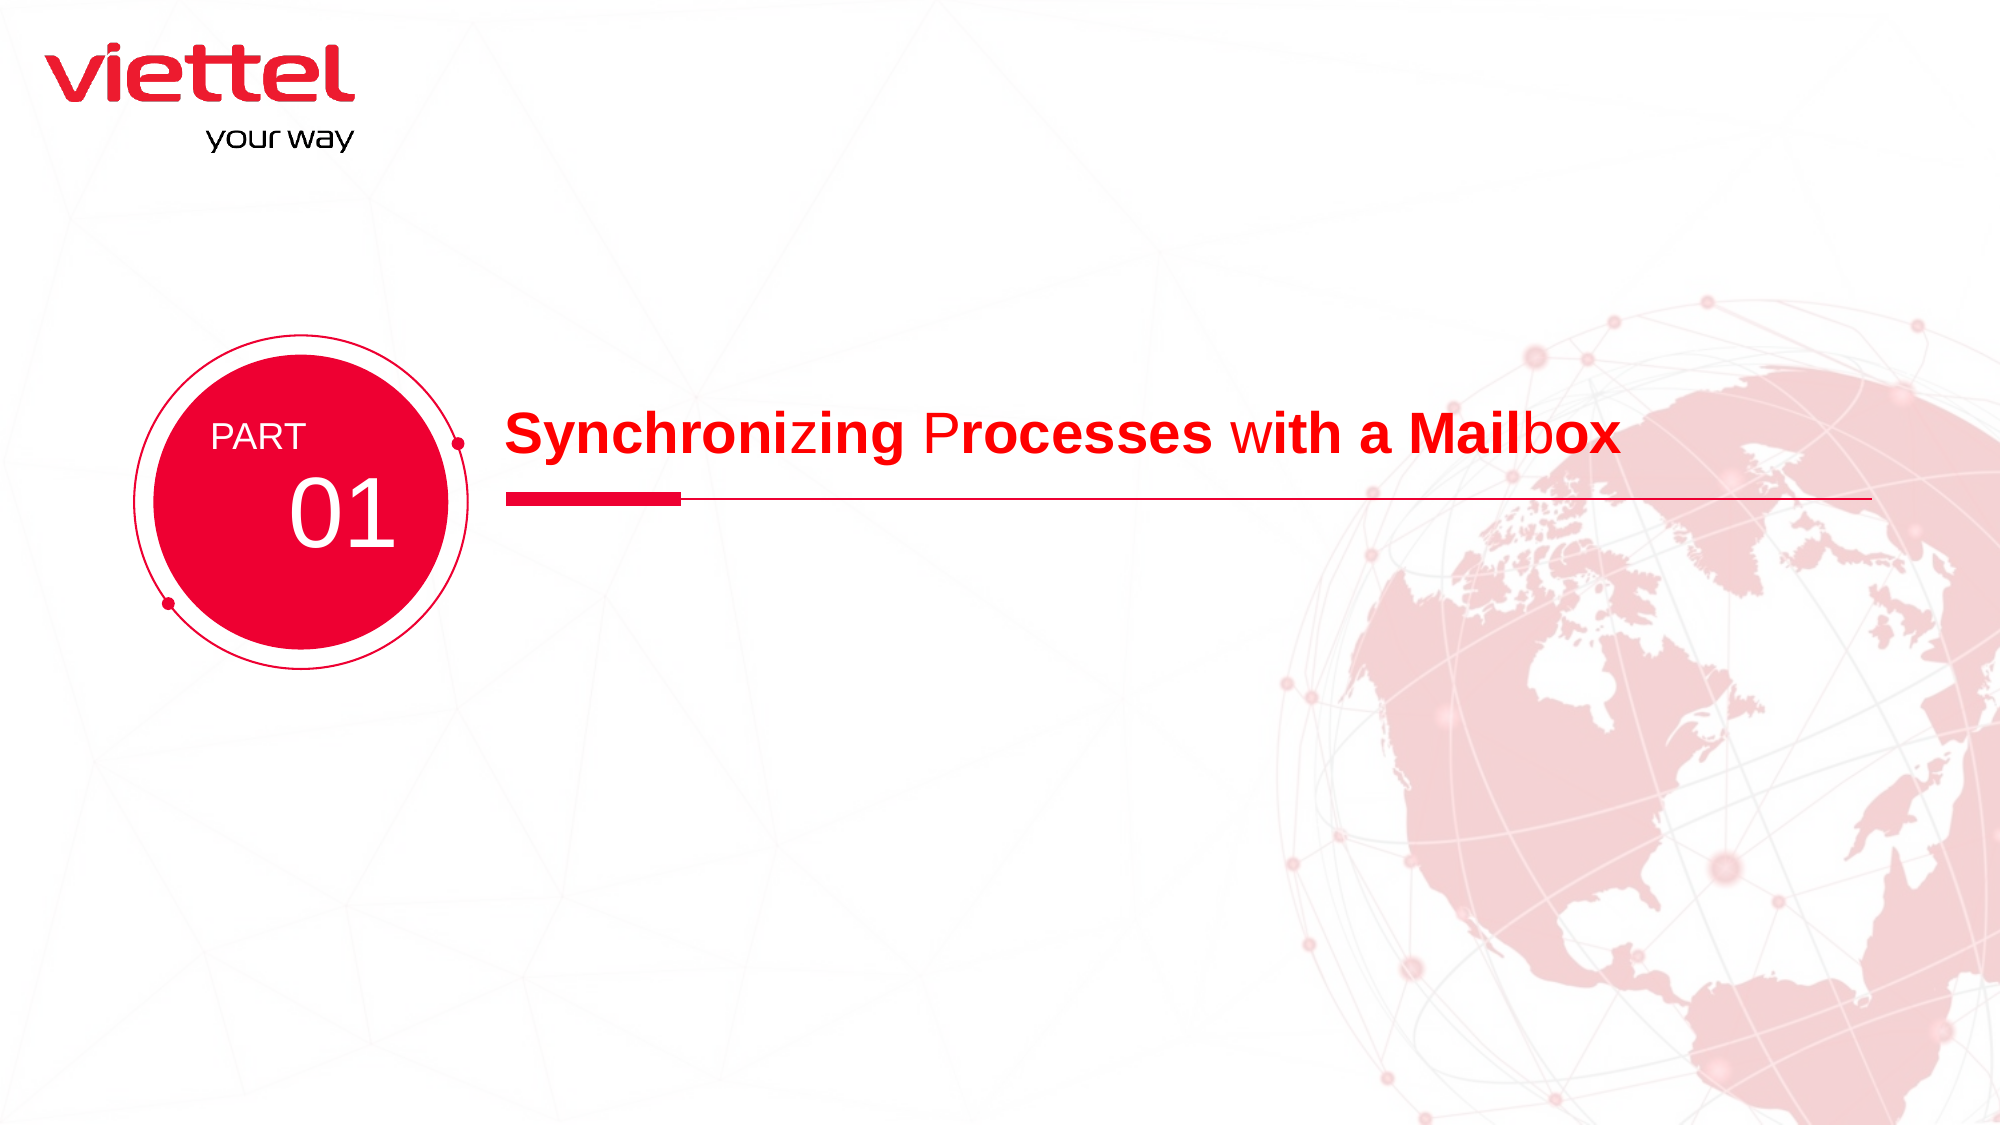

Synchronizing Processes with a Mailbox
01
3